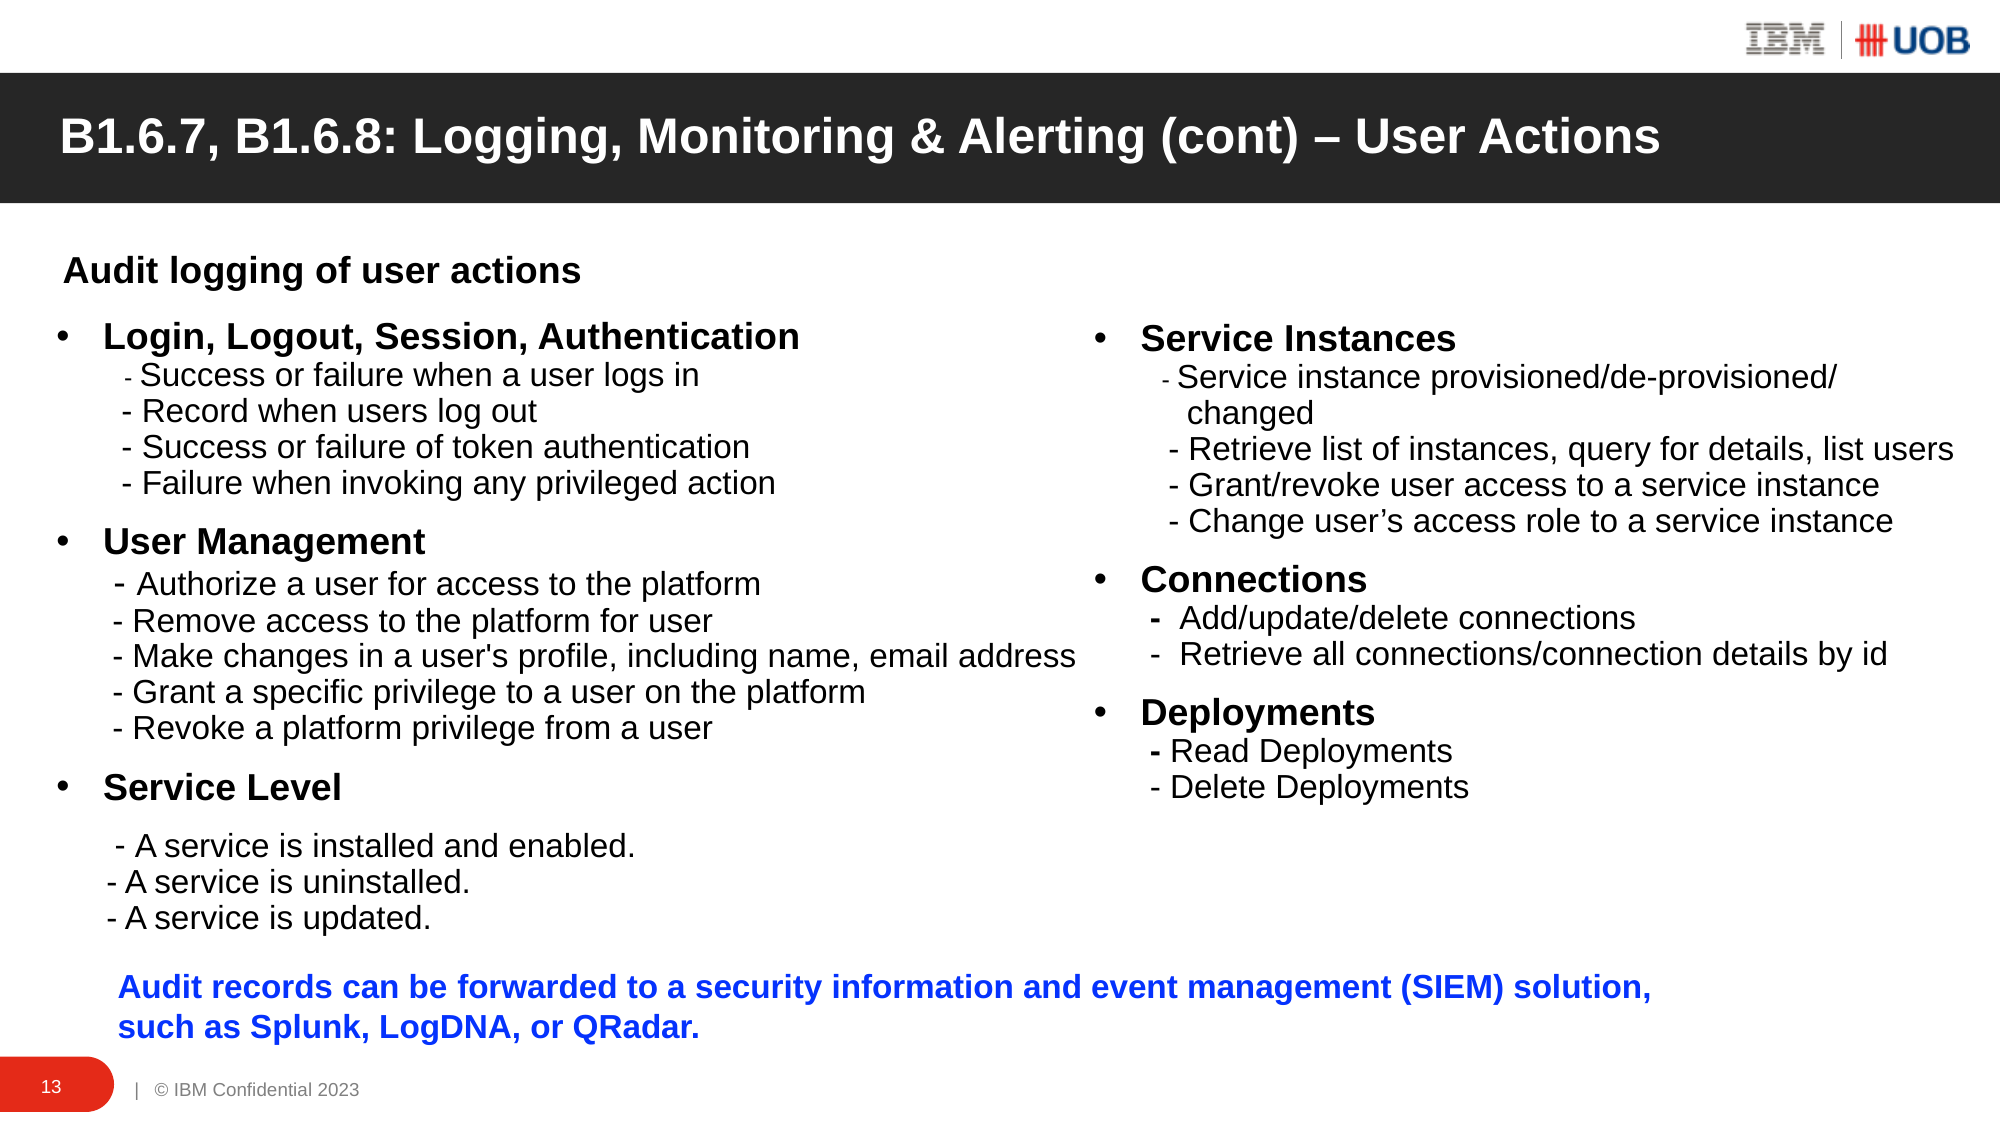

# B1.6.7, B1.6.8: Logging, Monitoring & Alerting (cont) – User Actions
Audit logging of user actions
Login, Logout, Session, Authentication
   - Success or failure when a user logs in
  - Record when users log out
  - Success or failure of token authentication
  - Failure when invoking any privileged action
User Management
 - Authorize a user for access to the platform
 - Remove access to the platform for user
 - Make changes in a user's profile, including name, email address
 - Grant a specific privilege to a user on the platform
 - Revoke a platform privilege from a user
Service Level
 A service is installed and enabled.
- A service is uninstalled.
- A service is updated.

Service Instances
   - Service instance provisioned/de-provisioned/
     changed
   - Retrieve list of instances, query for details, list users
   - Grant/revoke user access to a service instance
   - Change user’s access role to a service instance
Connections
 -  Add/update/delete connections
 -  Retrieve all connections/connection details by id
Deployments
 - Read Deployments
 - Delete Deployments

Audit records can be forwarded to a security information and event management (SIEM) solution,
such as Splunk, LogDNA, or QRadar.